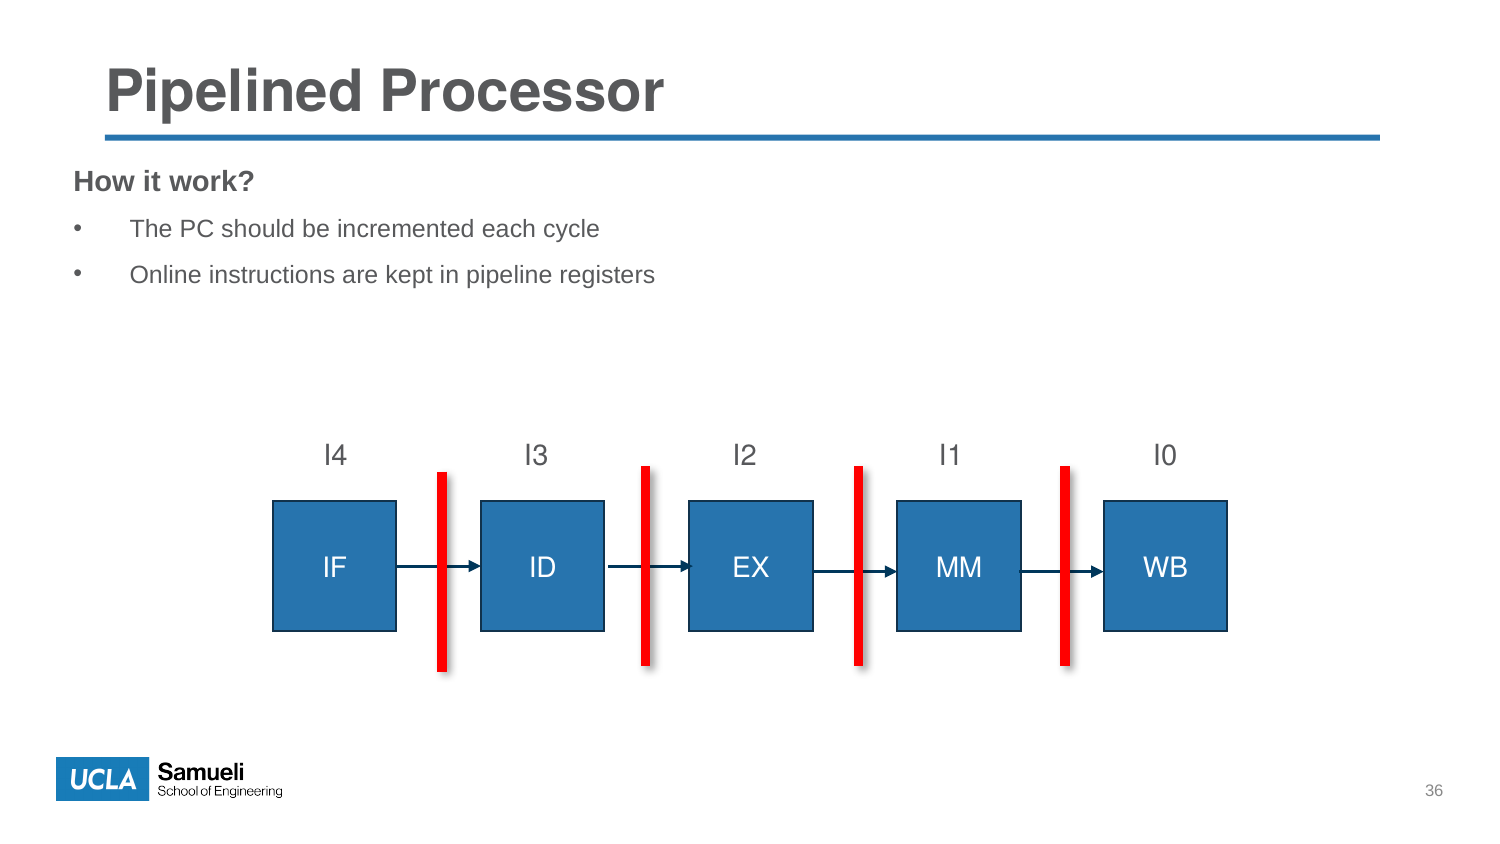

# Pipelined Processor
How it work?
The PC should be incremented each cycle
Online instructions are kept in pipeline registers

I4
I2
I1
I0
I3
MM
WB
IF
ID
EX
36